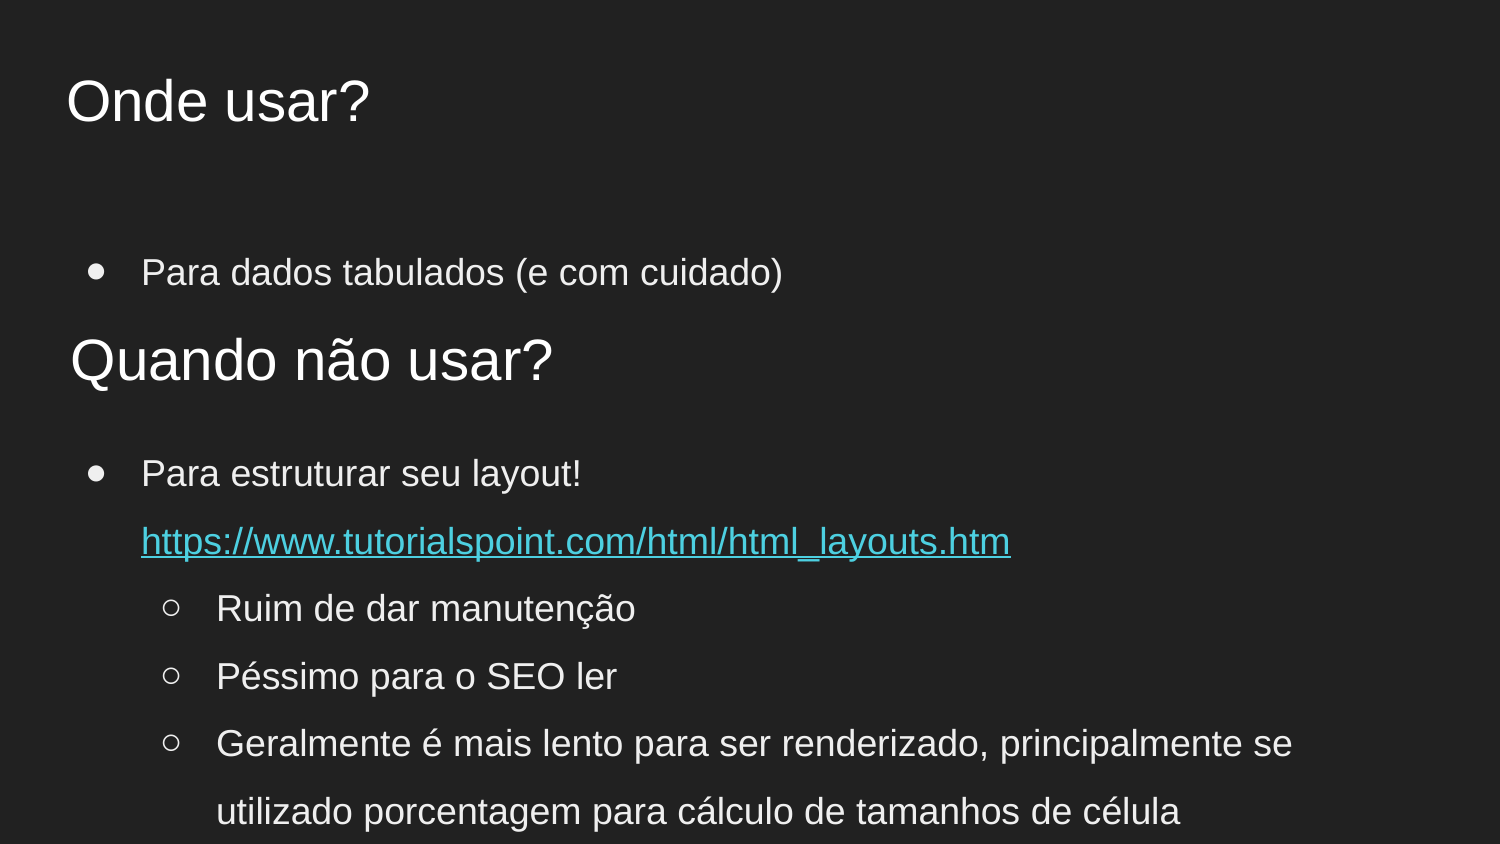

Onde usar?
Para dados tabulados (e com cuidado)

Para estruturar seu layout! https://www.tutorialspoint.com/html/html_layouts.htm
Ruim de dar manutenção
Péssimo para o SEO ler
Geralmente é mais lento para ser renderizado, principalmente se utilizado porcentagem para cálculo de tamanhos de célula
Quando não usar?